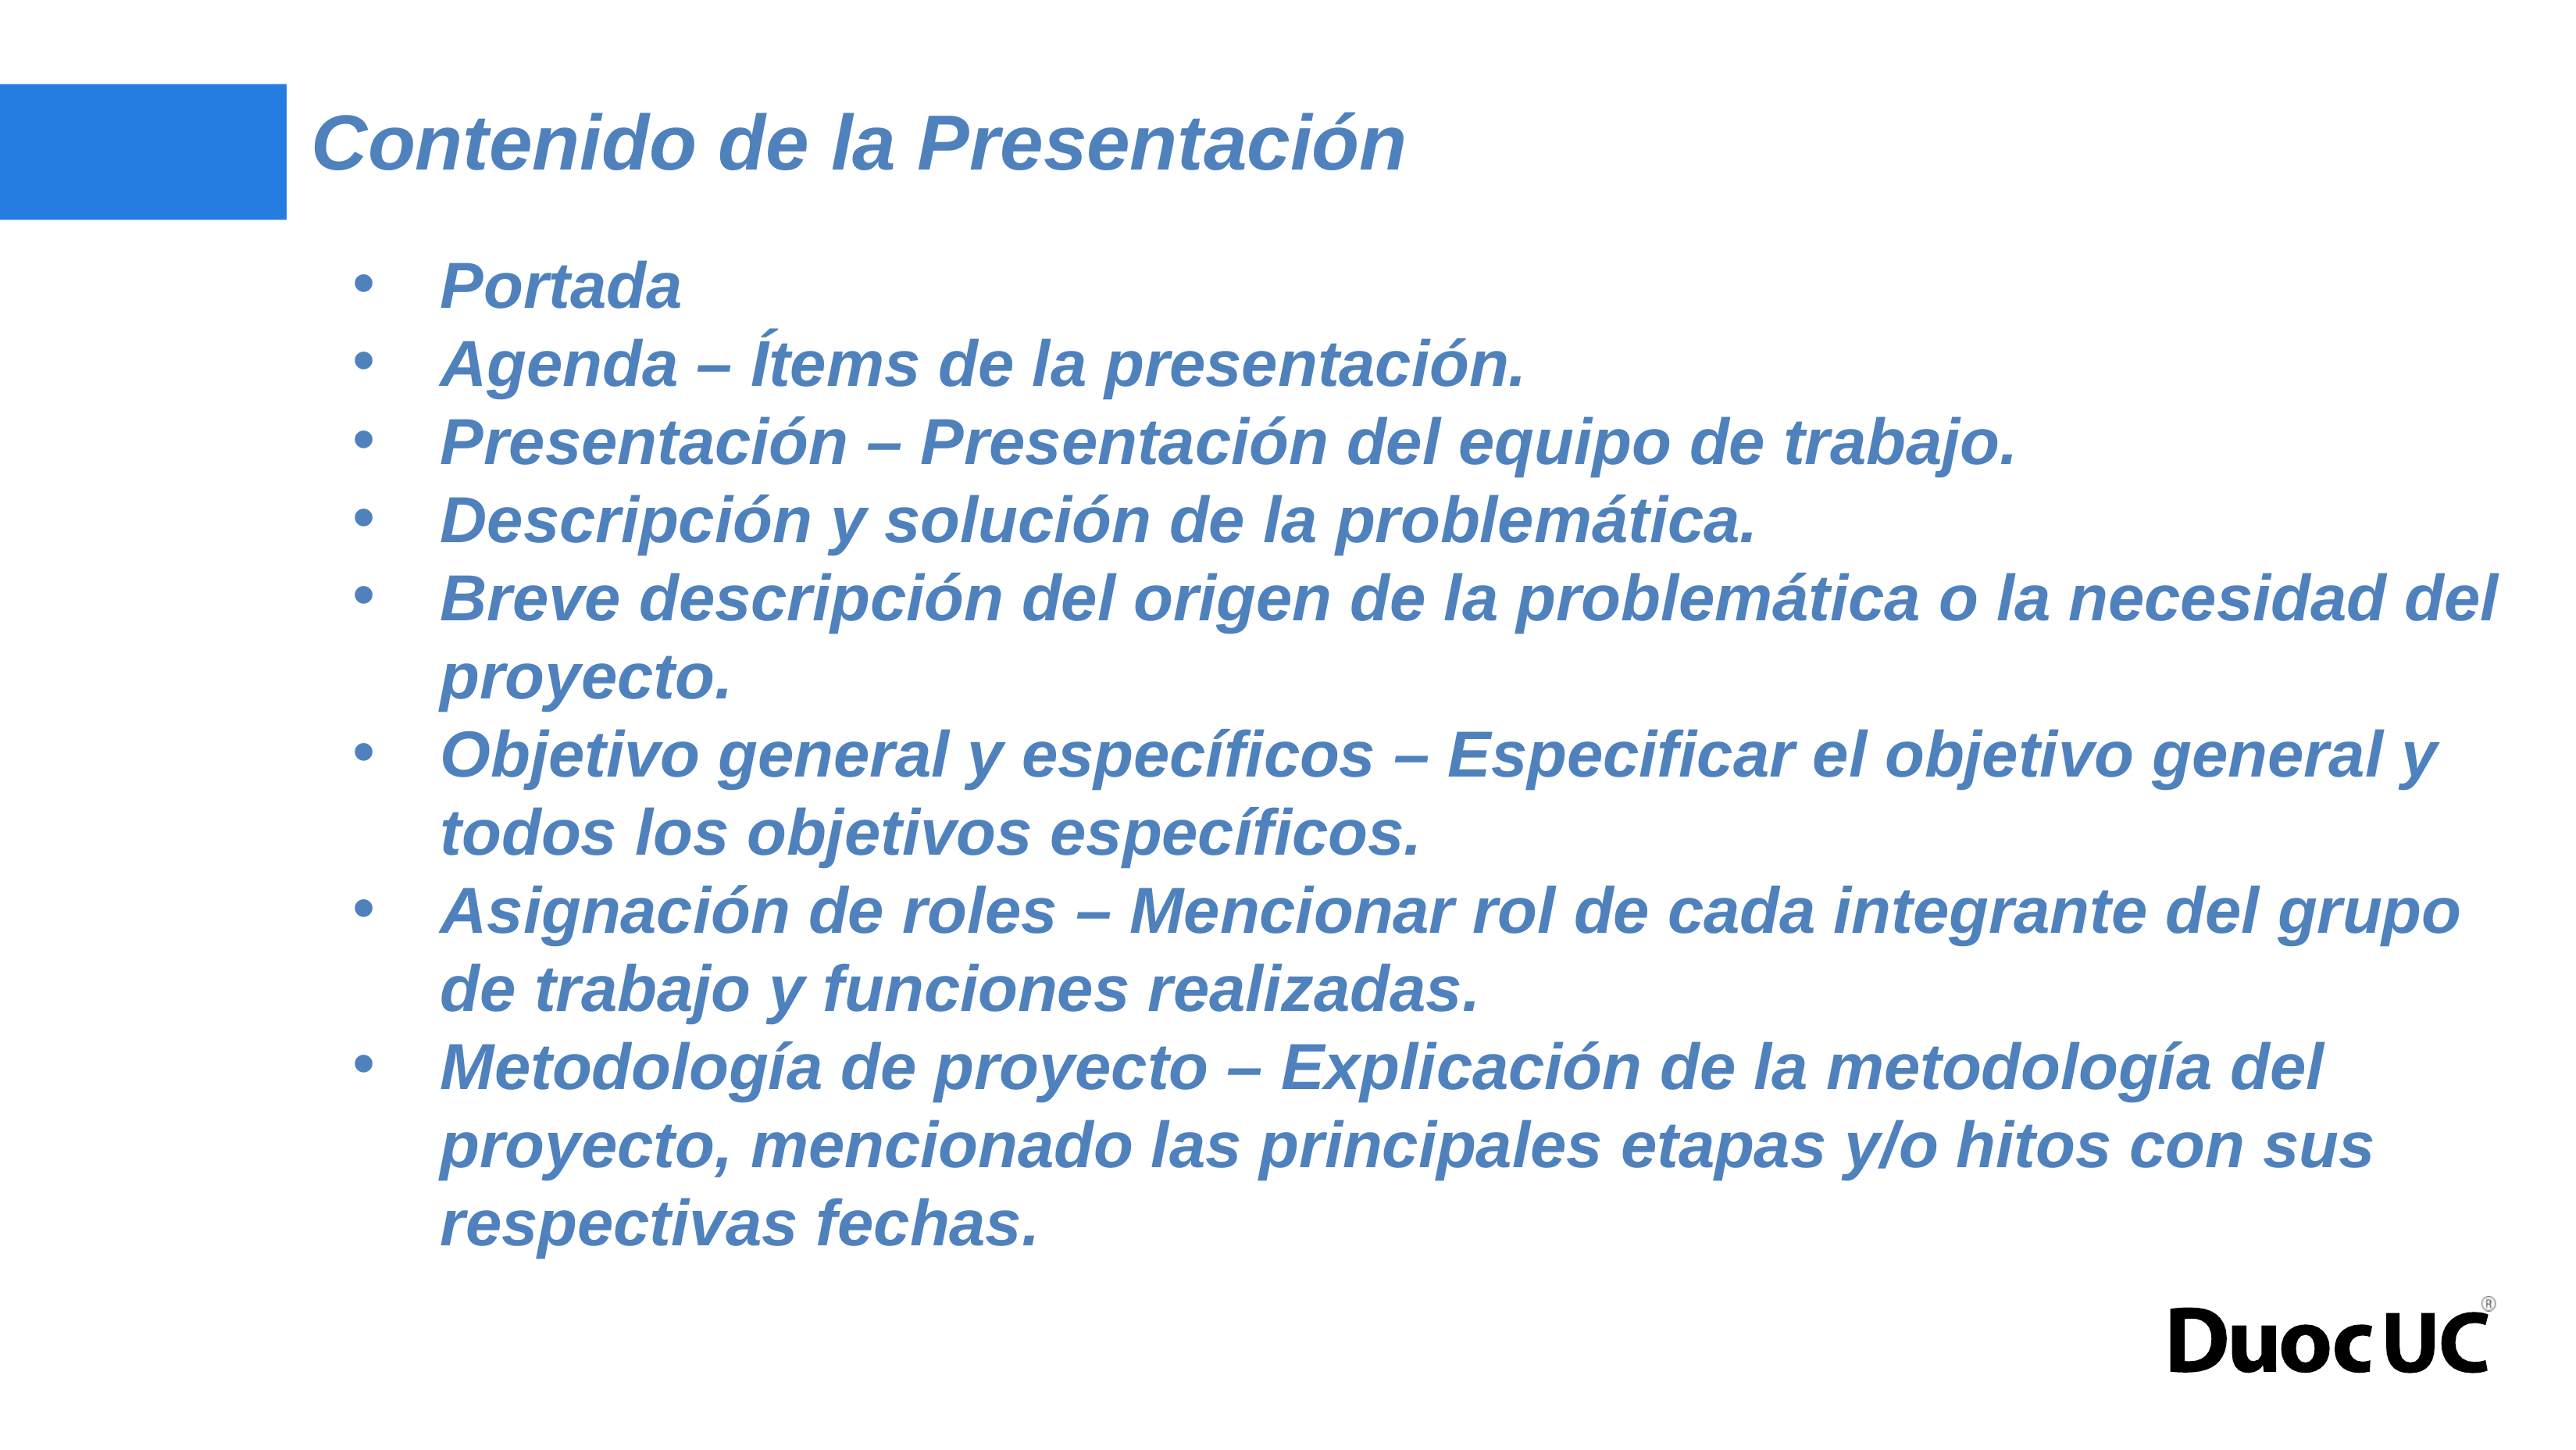

# Contenido de la Presentación

Portada
Agenda – Ítems de la presentación.
Presentación – Presentación del equipo de trabajo.
Descripción y solución de la problemática.
Breve descripción del origen de la problemática o la necesidad del proyecto.
Objetivo general y específicos – Especificar el objetivo general y todos los objetivos específicos.
Asignación de roles – Mencionar rol de cada integrante del grupo de trabajo y funciones realizadas.
Metodología de proyecto – Explicación de la metodología del proyecto, mencionado las principales etapas y/o hitos con sus respectivas fechas.